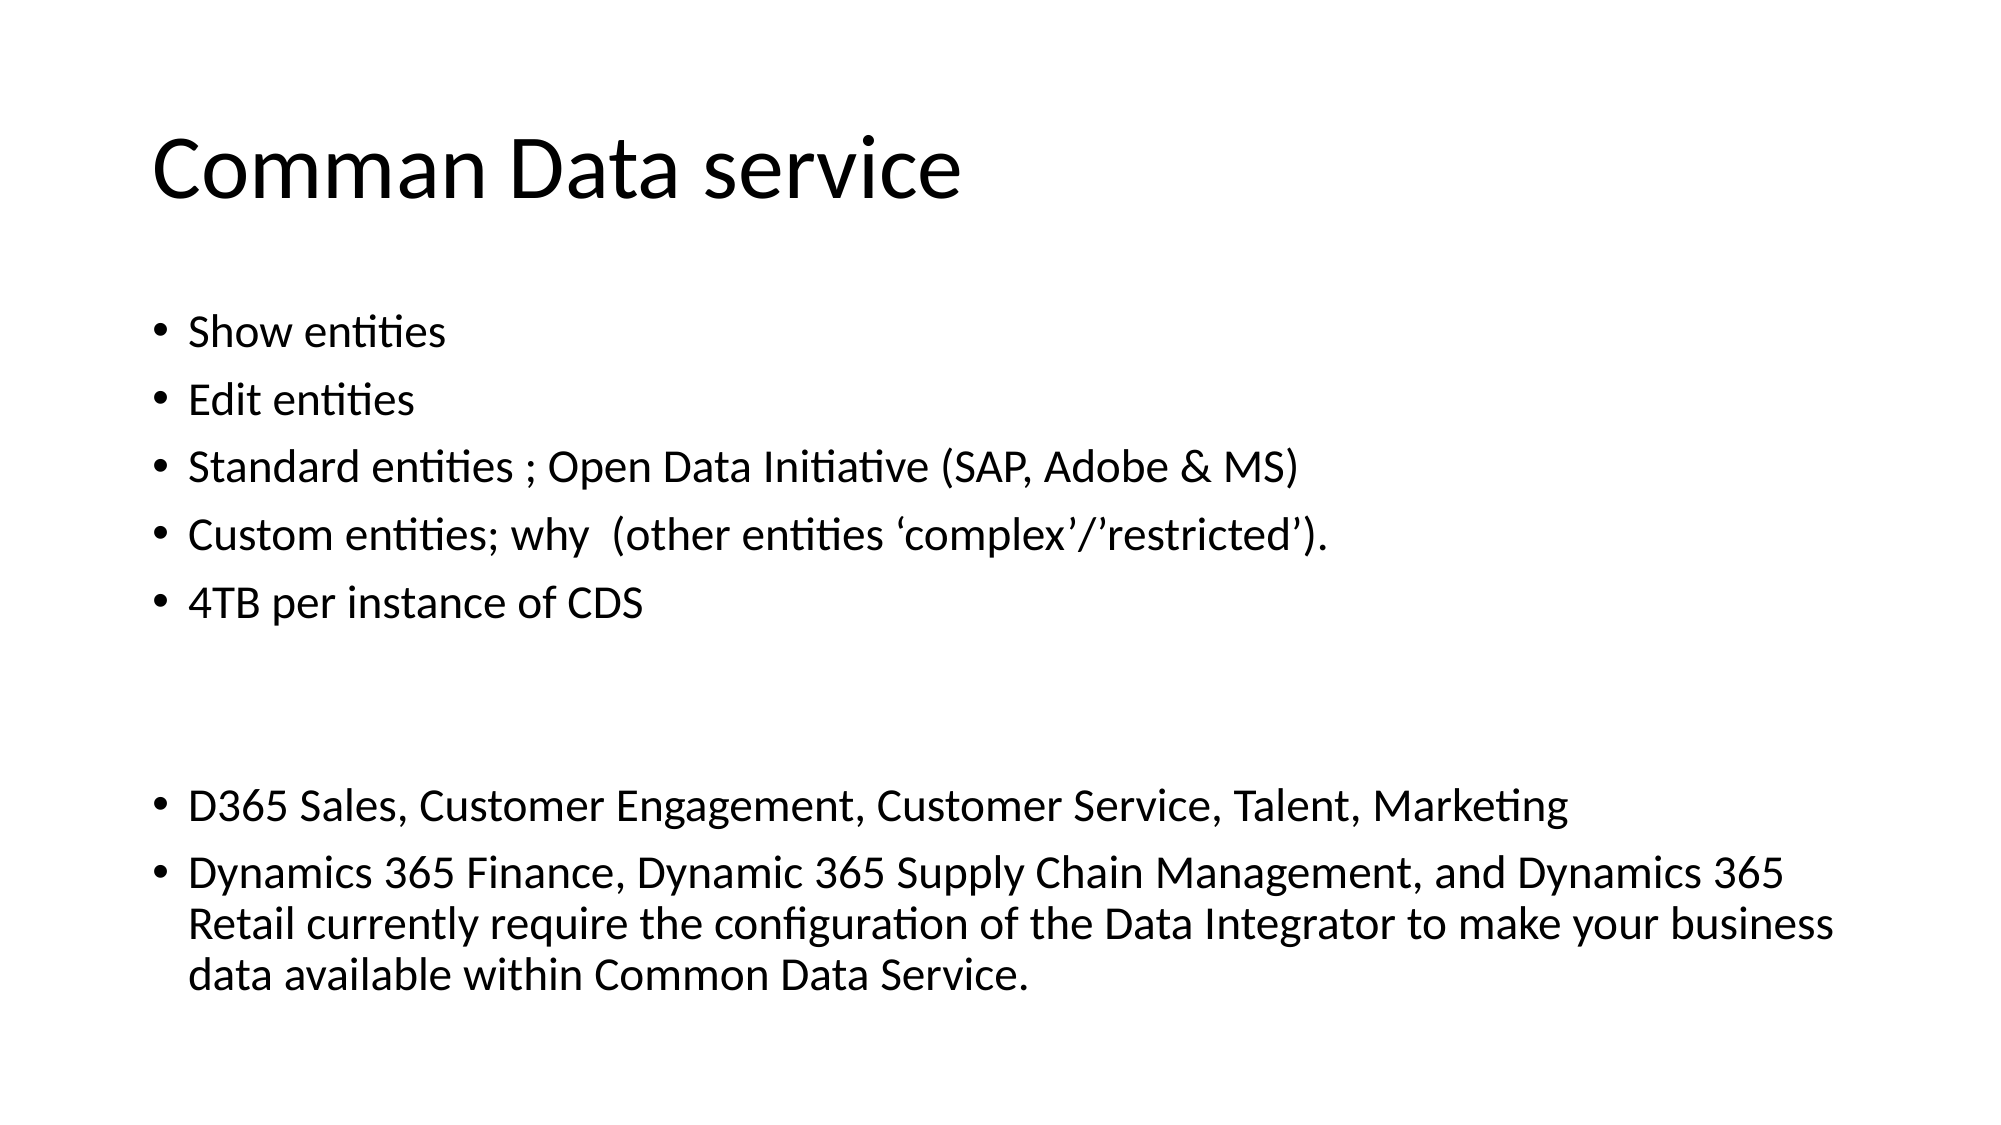

# Comman Data service
Show entities
Edit entities
Standard entities ; Open Data Initiative (SAP, Adobe & MS)
Custom entities; why  (other entities ‘complex’/’restricted’).
4TB per instance of CDS

D365 Sales, Customer Engagement, Customer Service, Talent, Marketing
Dynamics 365 Finance, Dynamic 365 Supply Chain Management, and Dynamics 365 Retail currently require the configuration of the Data Integrator to make your business data available within Common Data Service.